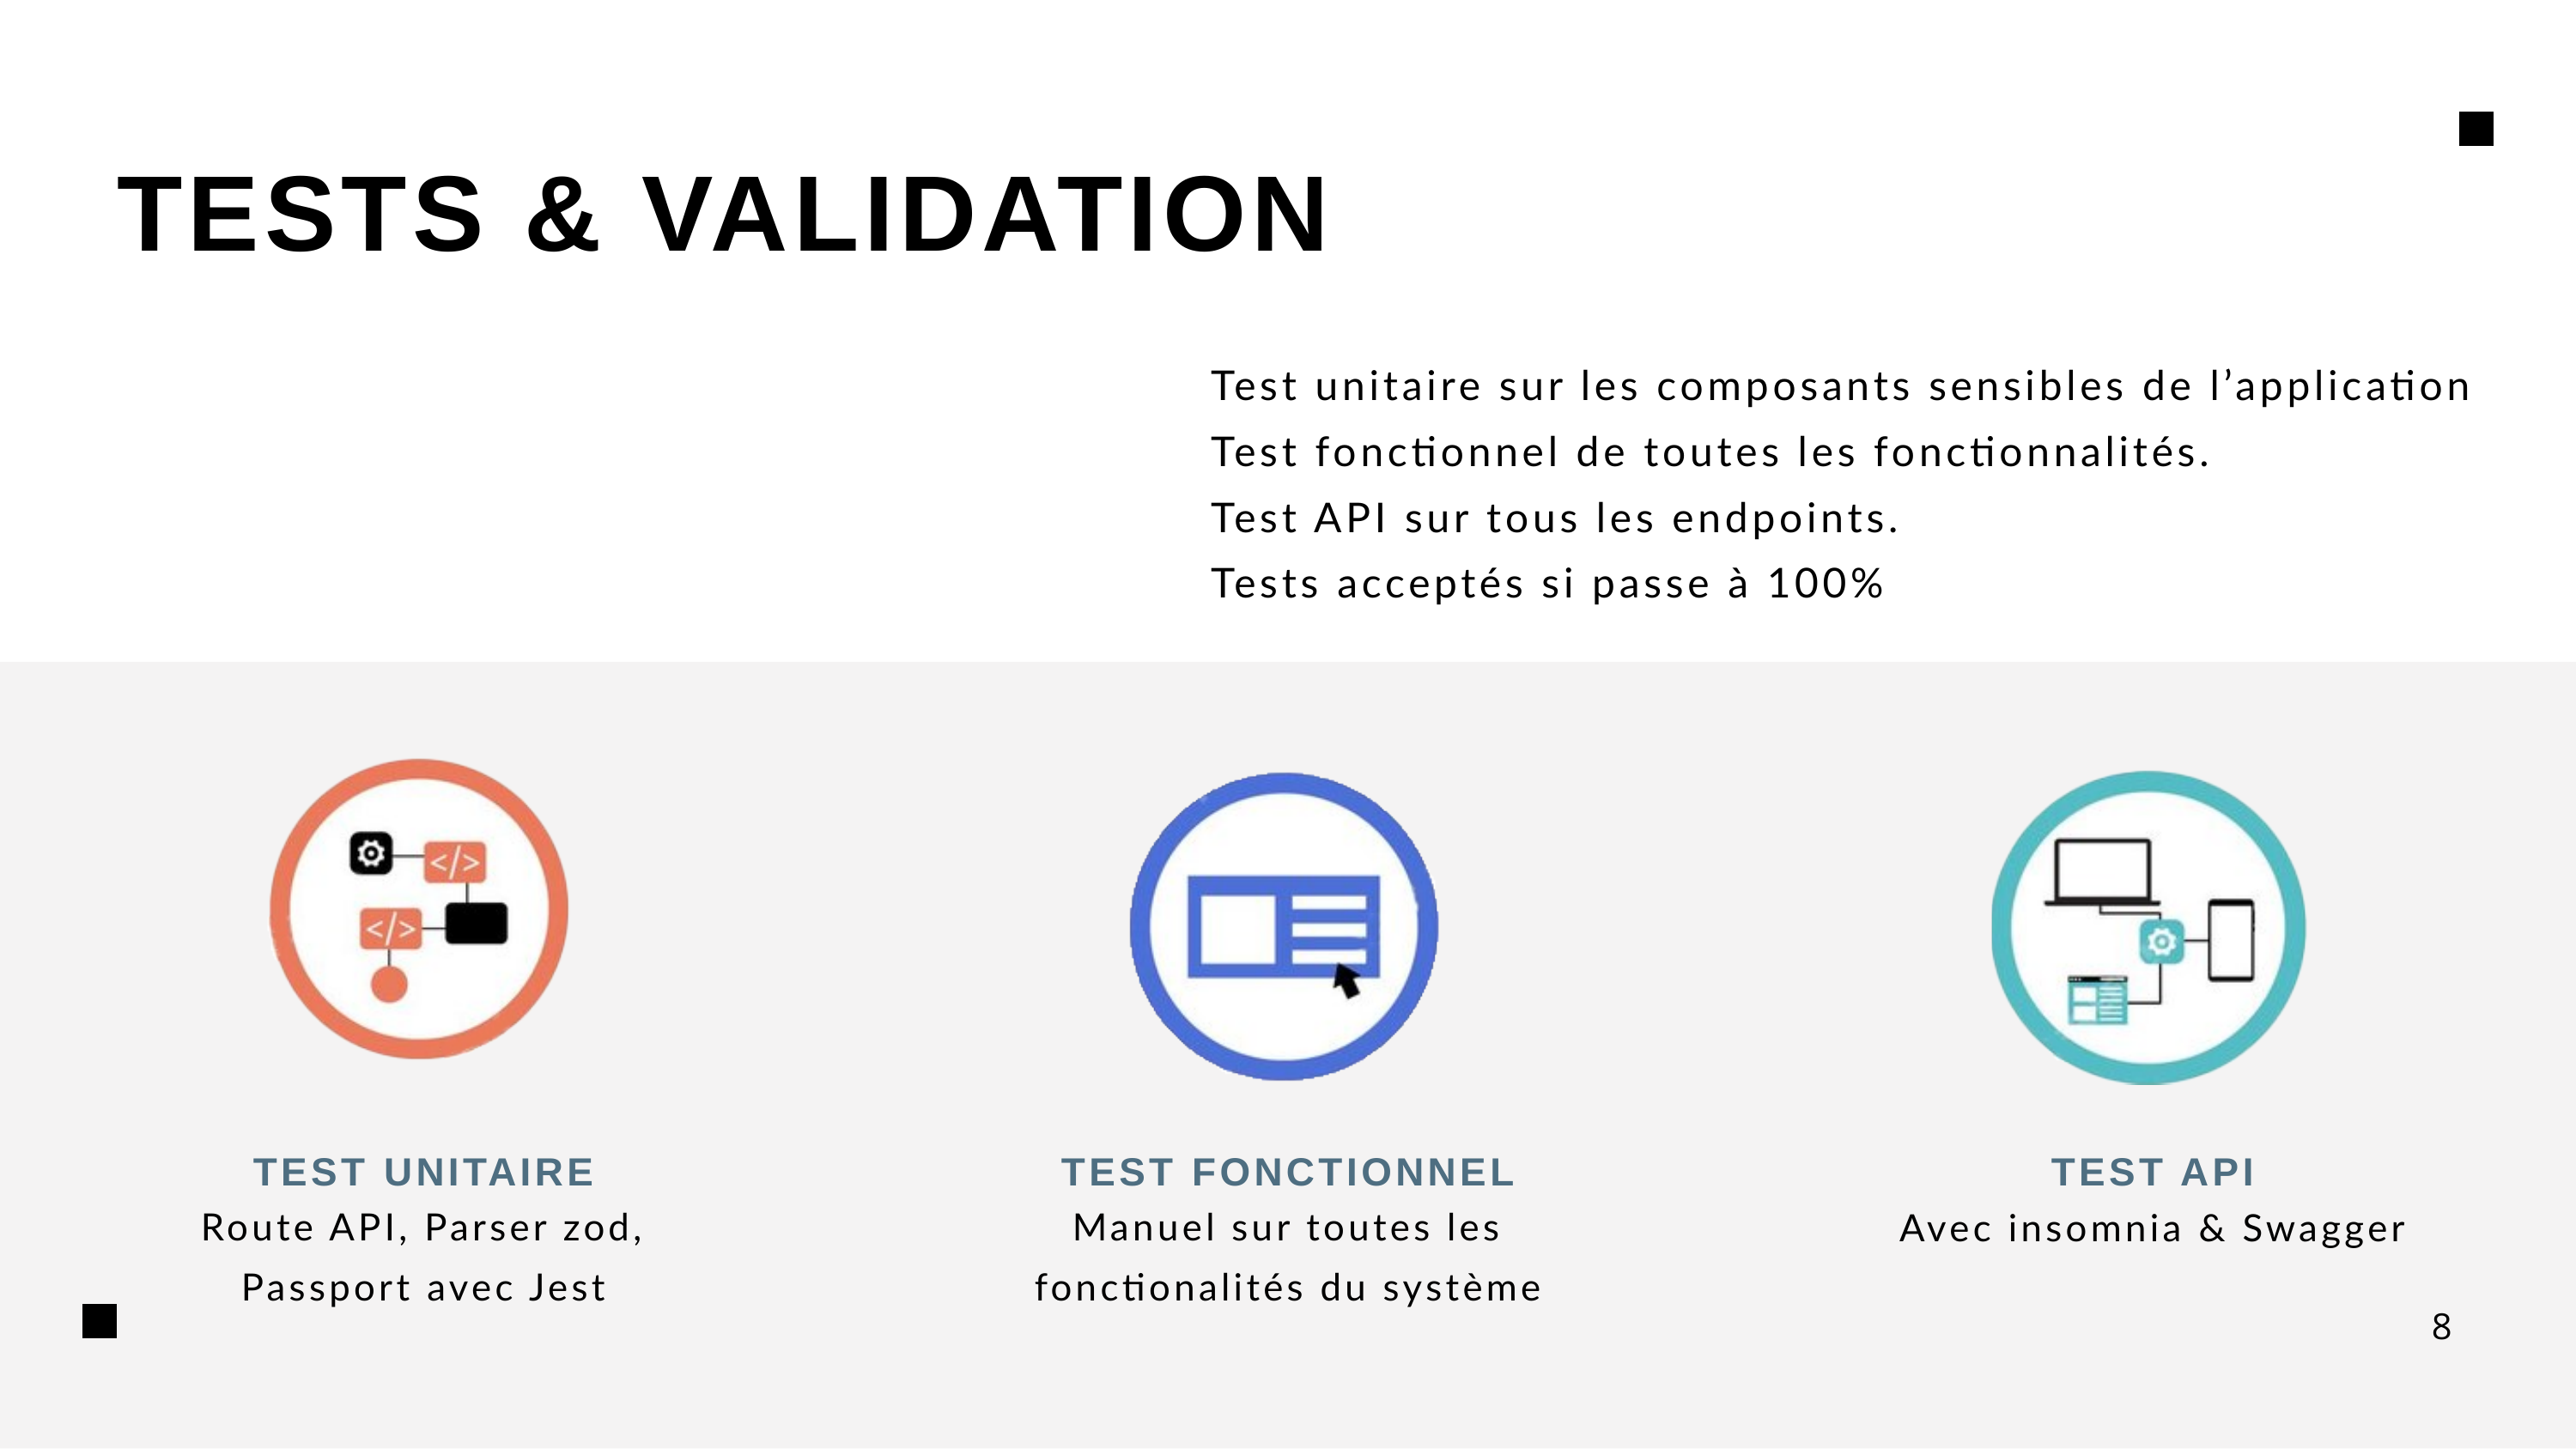

TESTS & VALIDATION
Test unitaire sur les composants sensibles de l’application
Test fonctionnel de toutes les fonctionnalités.
Test API sur tous les endpoints.
Tests acceptés si passe à 100%

TEST UNITAIRE
TEST FONCTIONNEL
TEST API
Route API, Parser zod, Passport avec Jest
Manuel sur toutes les fonctionalités du système
Avec insomnia & Swagger
8